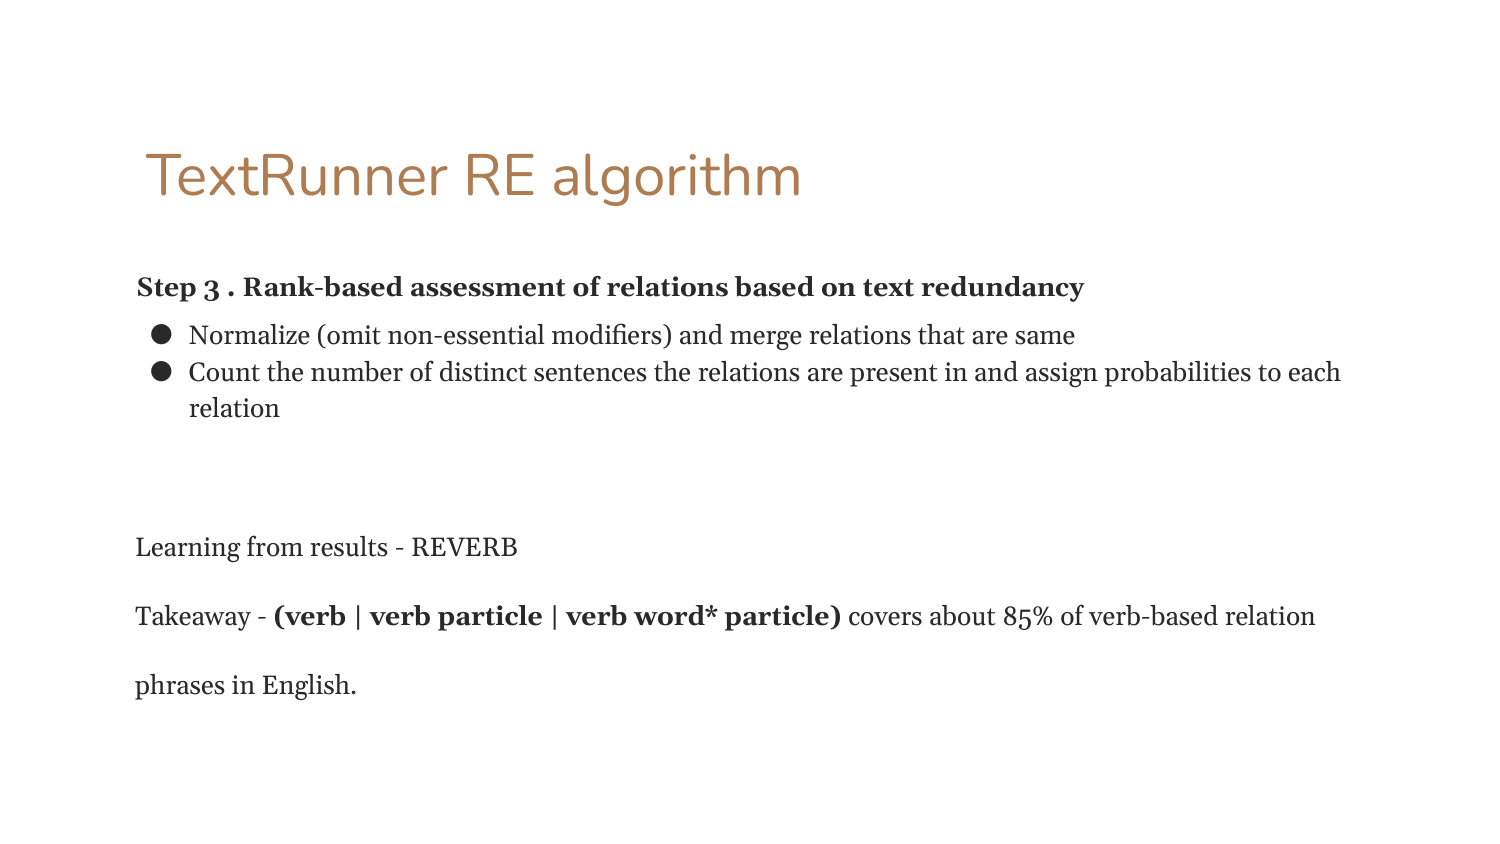

# TextRunner RE algorithm
 Step 3 . Rank-based assessment of relations based on text redundancy
Normalize (omit non-essential modifiers) and merge relations that are same
Count the number of distinct sentences the relations are present in and assign probabilities to each relation

Learning from results - REVERB
Takeaway - (verb | verb particle | verb word* particle) covers about 85% of verb-based relation phrases in English.